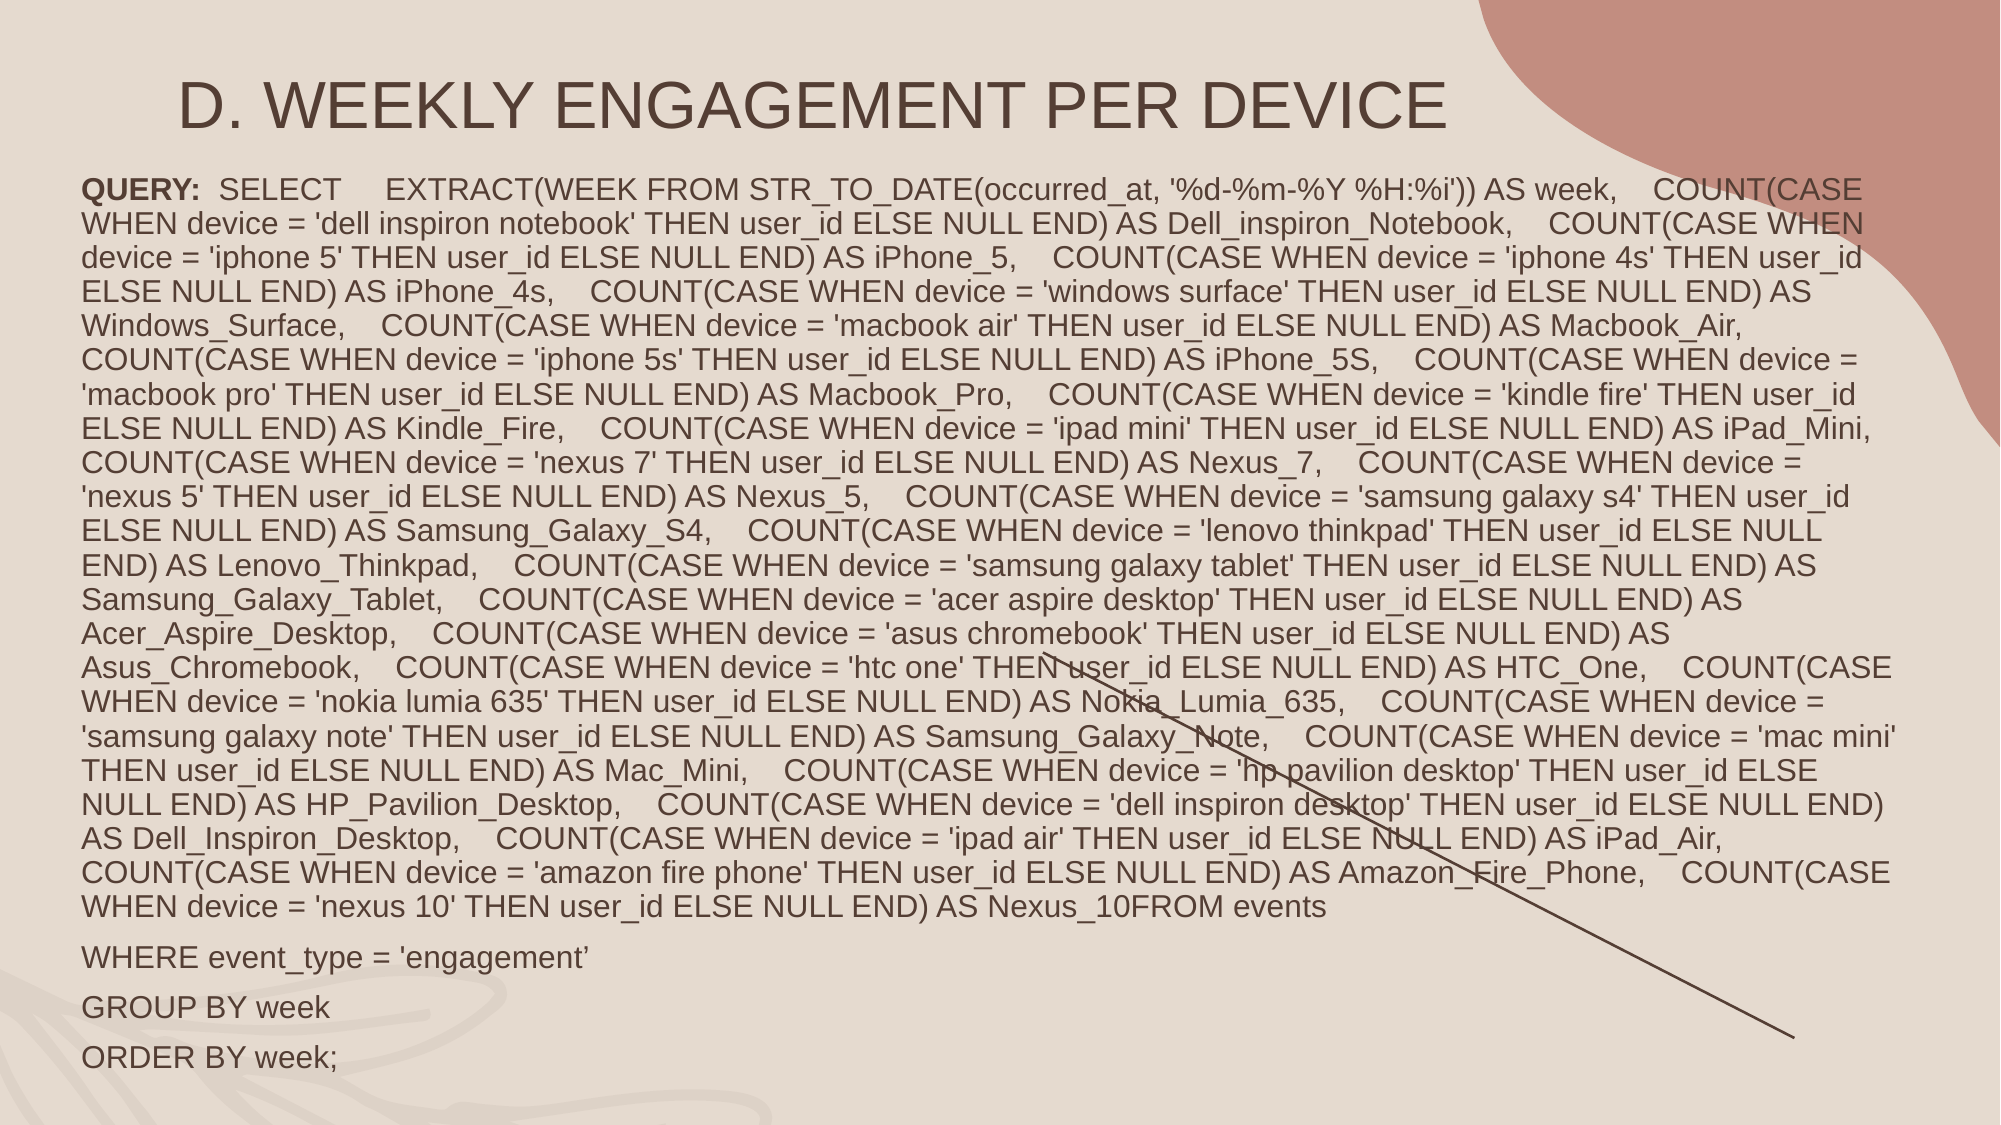

# D. WEEKLY ENGAGEMENT PER DEVICE
QUERY:  SELECT     EXTRACT(WEEK FROM STR_TO_DATE(occurred_at, '%d-%m-%Y %H:%i')) AS week,    COUNT(CASE WHEN device = 'dell inspiron notebook' THEN user_id ELSE NULL END) AS Dell_inspiron_Notebook,    COUNT(CASE WHEN device = 'iphone 5' THEN user_id ELSE NULL END) AS iPhone_5,    COUNT(CASE WHEN device = 'iphone 4s' THEN user_id ELSE NULL END) AS iPhone_4s,    COUNT(CASE WHEN device = 'windows surface' THEN user_id ELSE NULL END) AS Windows_Surface,    COUNT(CASE WHEN device = 'macbook air' THEN user_id ELSE NULL END) AS Macbook_Air,    COUNT(CASE WHEN device = 'iphone 5s' THEN user_id ELSE NULL END) AS iPhone_5S,    COUNT(CASE WHEN device = 'macbook pro' THEN user_id ELSE NULL END) AS Macbook_Pro,    COUNT(CASE WHEN device = 'kindle fire' THEN user_id ELSE NULL END) AS Kindle_Fire,    COUNT(CASE WHEN device = 'ipad mini' THEN user_id ELSE NULL END) AS iPad_Mini,    COUNT(CASE WHEN device = 'nexus 7' THEN user_id ELSE NULL END) AS Nexus_7,    COUNT(CASE WHEN device = 'nexus 5' THEN user_id ELSE NULL END) AS Nexus_5,    COUNT(CASE WHEN device = 'samsung galaxy s4' THEN user_id ELSE NULL END) AS Samsung_Galaxy_S4,    COUNT(CASE WHEN device = 'lenovo thinkpad' THEN user_id ELSE NULL END) AS Lenovo_Thinkpad,    COUNT(CASE WHEN device = 'samsung galaxy tablet' THEN user_id ELSE NULL END) AS Samsung_Galaxy_Tablet,    COUNT(CASE WHEN device = 'acer aspire desktop' THEN user_id ELSE NULL END) AS Acer_Aspire_Desktop,    COUNT(CASE WHEN device = 'asus chromebook' THEN user_id ELSE NULL END) AS Asus_Chromebook,    COUNT(CASE WHEN device = 'htc one' THEN user_id ELSE NULL END) AS HTC_One,    COUNT(CASE WHEN device = 'nokia lumia 635' THEN user_id ELSE NULL END) AS Nokia_Lumia_635,    COUNT(CASE WHEN device = 'samsung galaxy note' THEN user_id ELSE NULL END) AS Samsung_Galaxy_Note,    COUNT(CASE WHEN device = 'mac mini' THEN user_id ELSE NULL END) AS Mac_Mini,    COUNT(CASE WHEN device = 'hp pavilion desktop' THEN user_id ELSE NULL END) AS HP_Pavilion_Desktop,    COUNT(CASE WHEN device = 'dell inspiron desktop' THEN user_id ELSE NULL END) AS Dell_Inspiron_Desktop,    COUNT(CASE WHEN device = 'ipad air' THEN user_id ELSE NULL END) AS iPad_Air,    COUNT(CASE WHEN device = 'amazon fire phone' THEN user_id ELSE NULL END) AS Amazon_Fire_Phone,    COUNT(CASE WHEN device = 'nexus 10' THEN user_id ELSE NULL END) AS Nexus_10FROM events
WHERE event_type = 'engagement’
GROUP BY week
ORDER BY week;